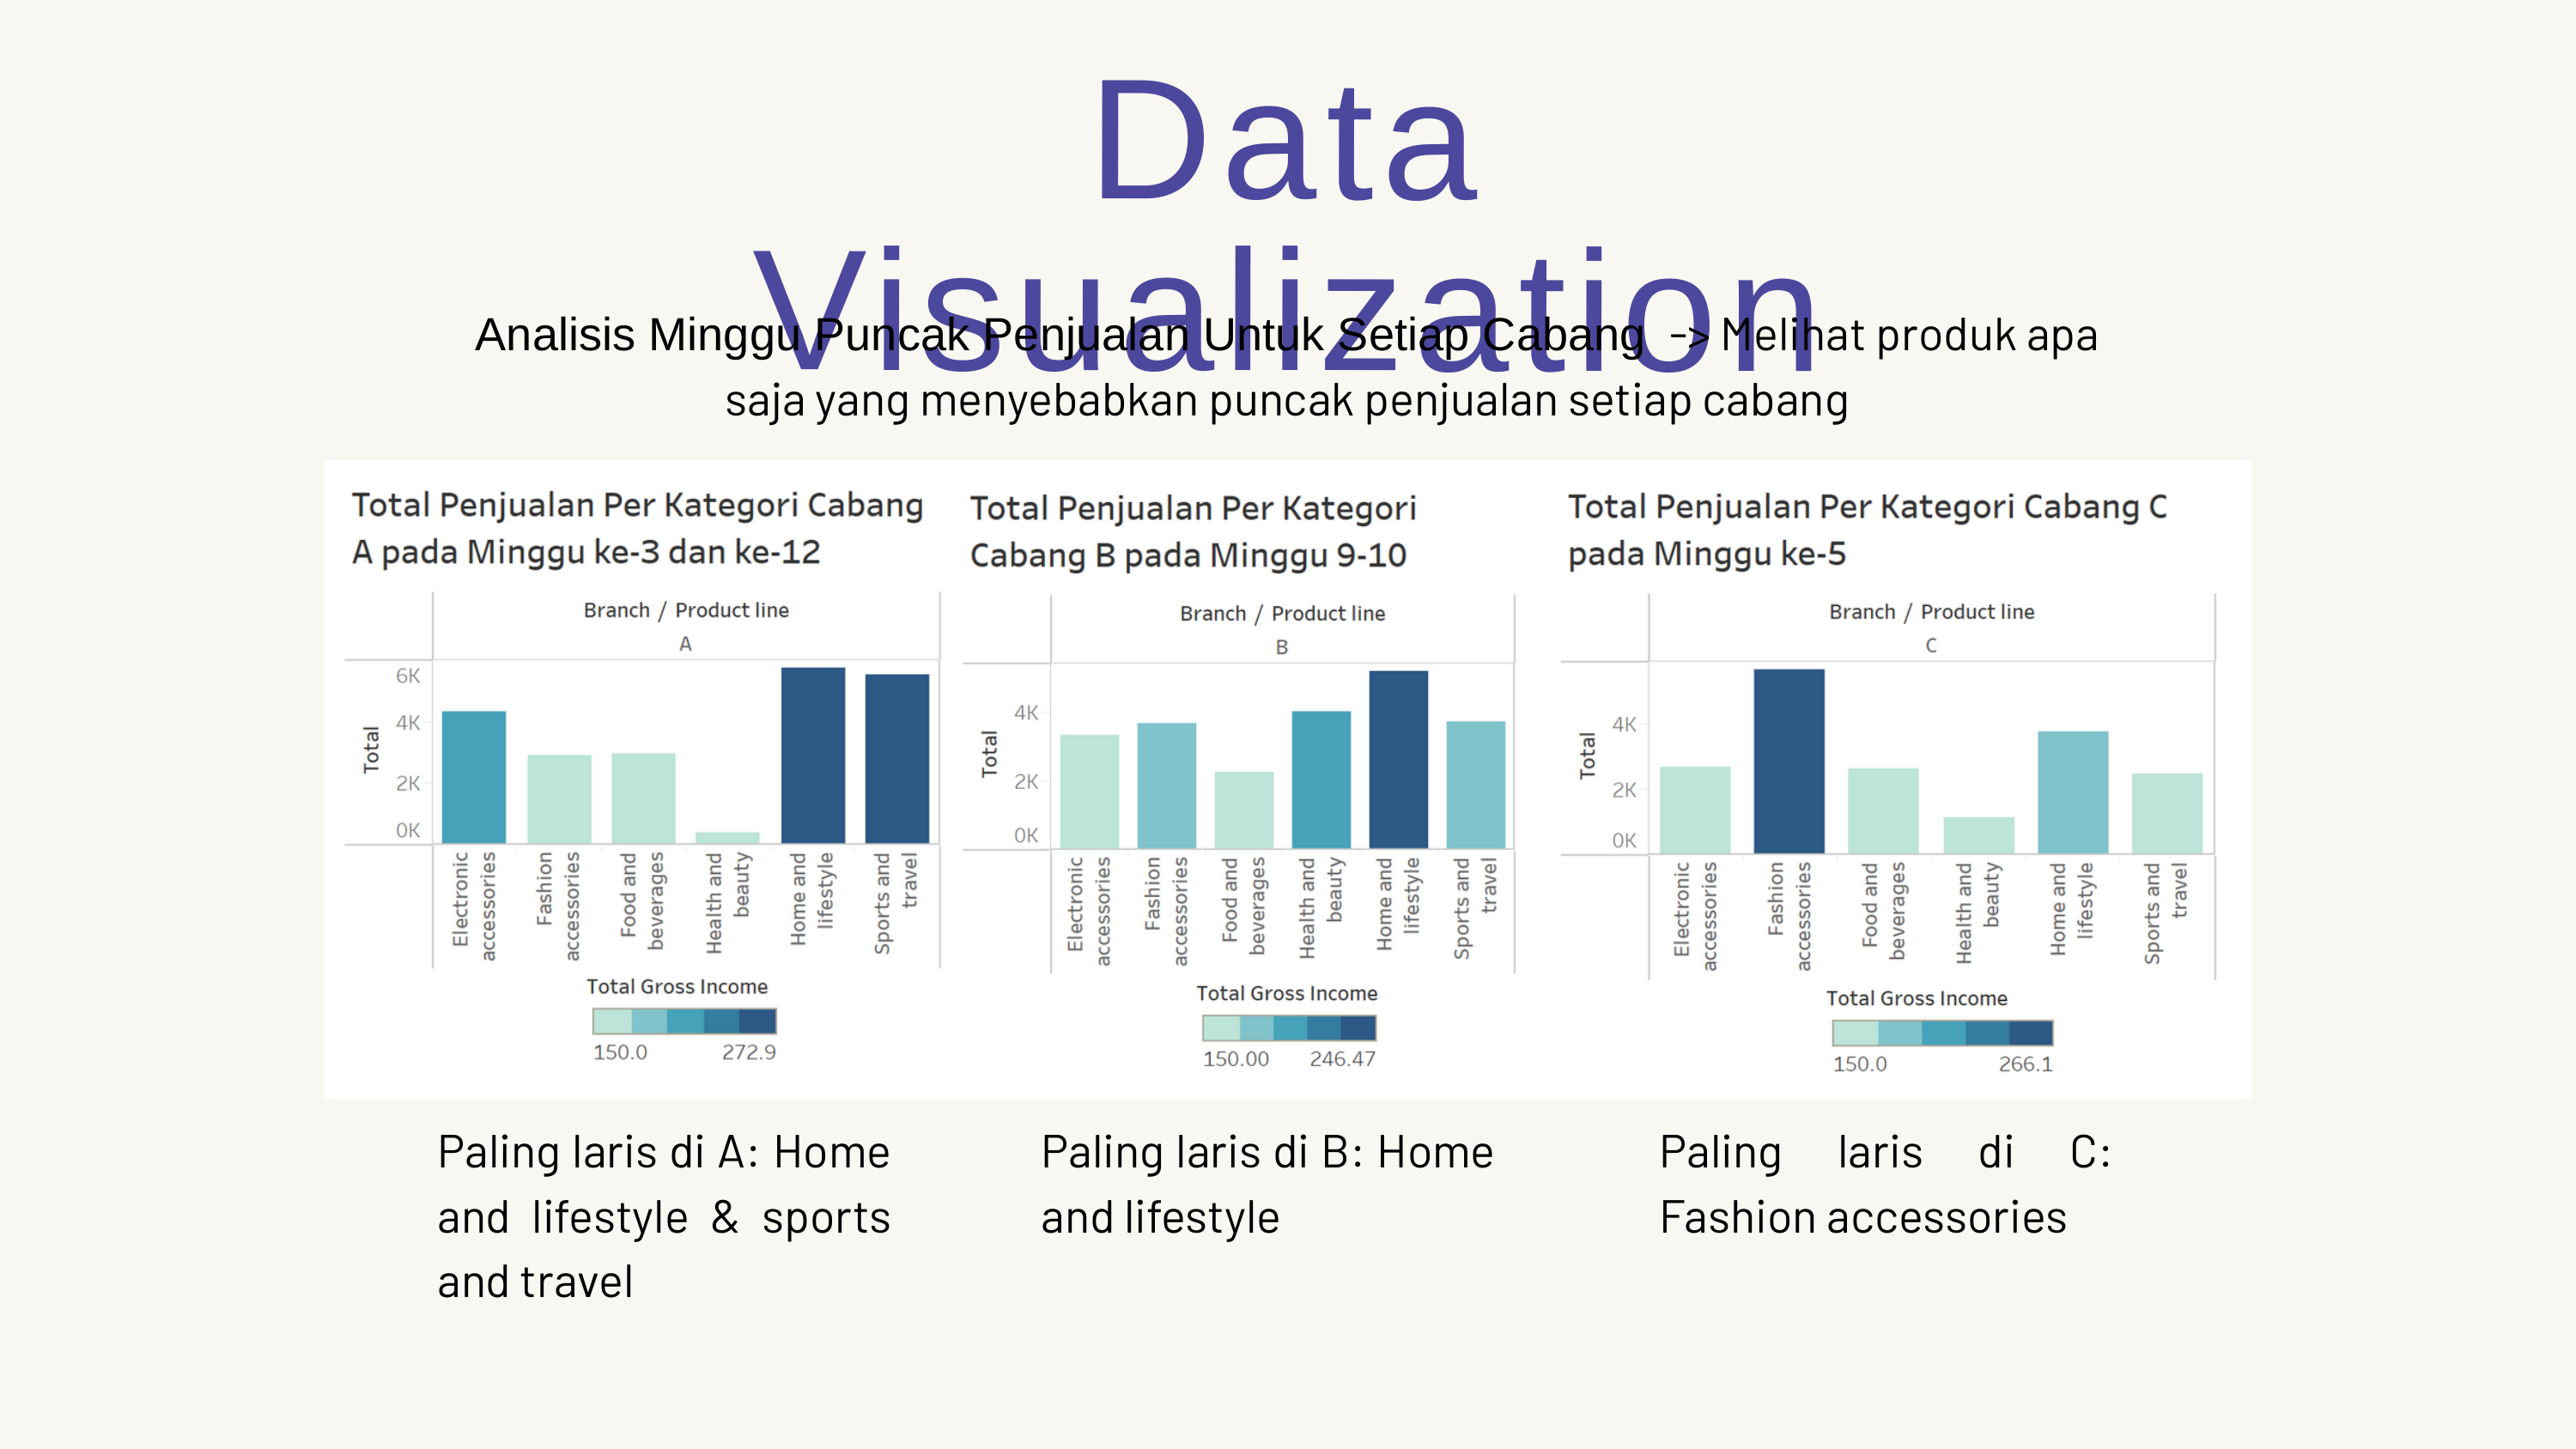

Data Visualization
Analisis Minggu Puncak Penjualan Untuk Setiap Cabang  -> Melihat produk apa saja yang menyebabkan puncak penjualan setiap cabang

Paling laris di A: Home and lifestyle & sports and travel
Paling laris di B: Home and lifestyle
Paling laris di C: Fashion accessories